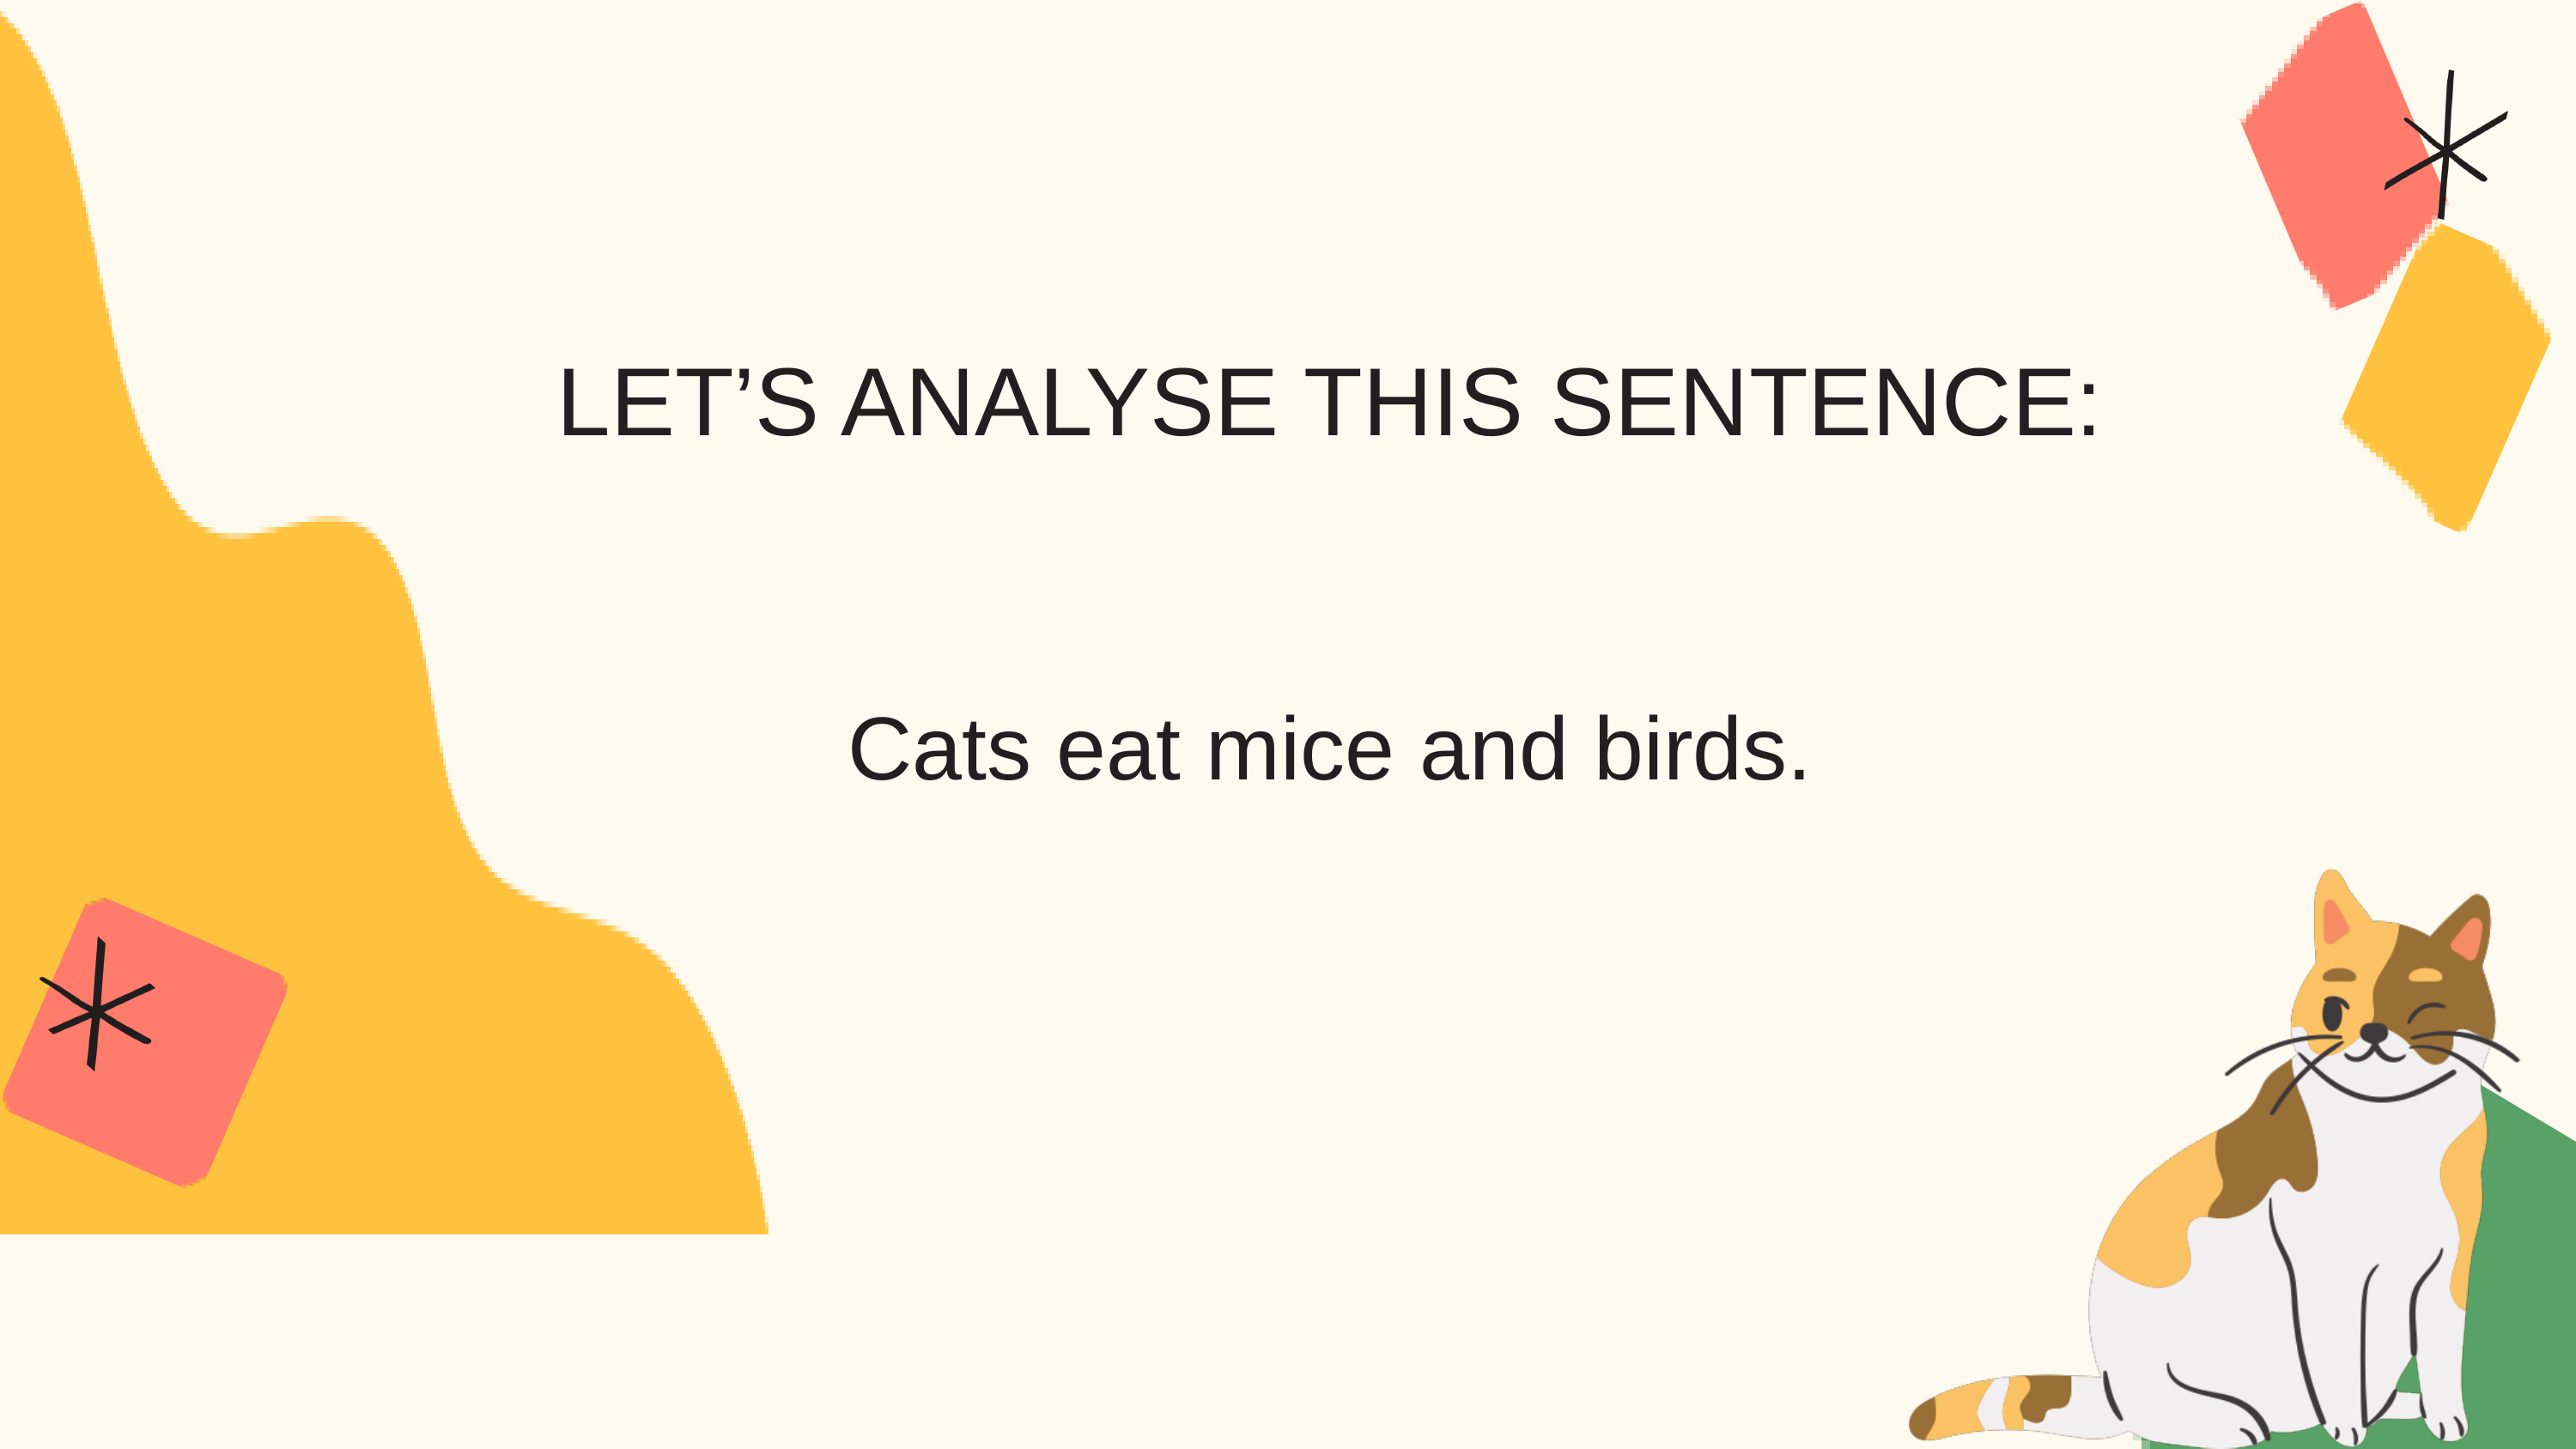

LET’S ANALYSE THIS SENTENCE:

Cats eat mice and birds.